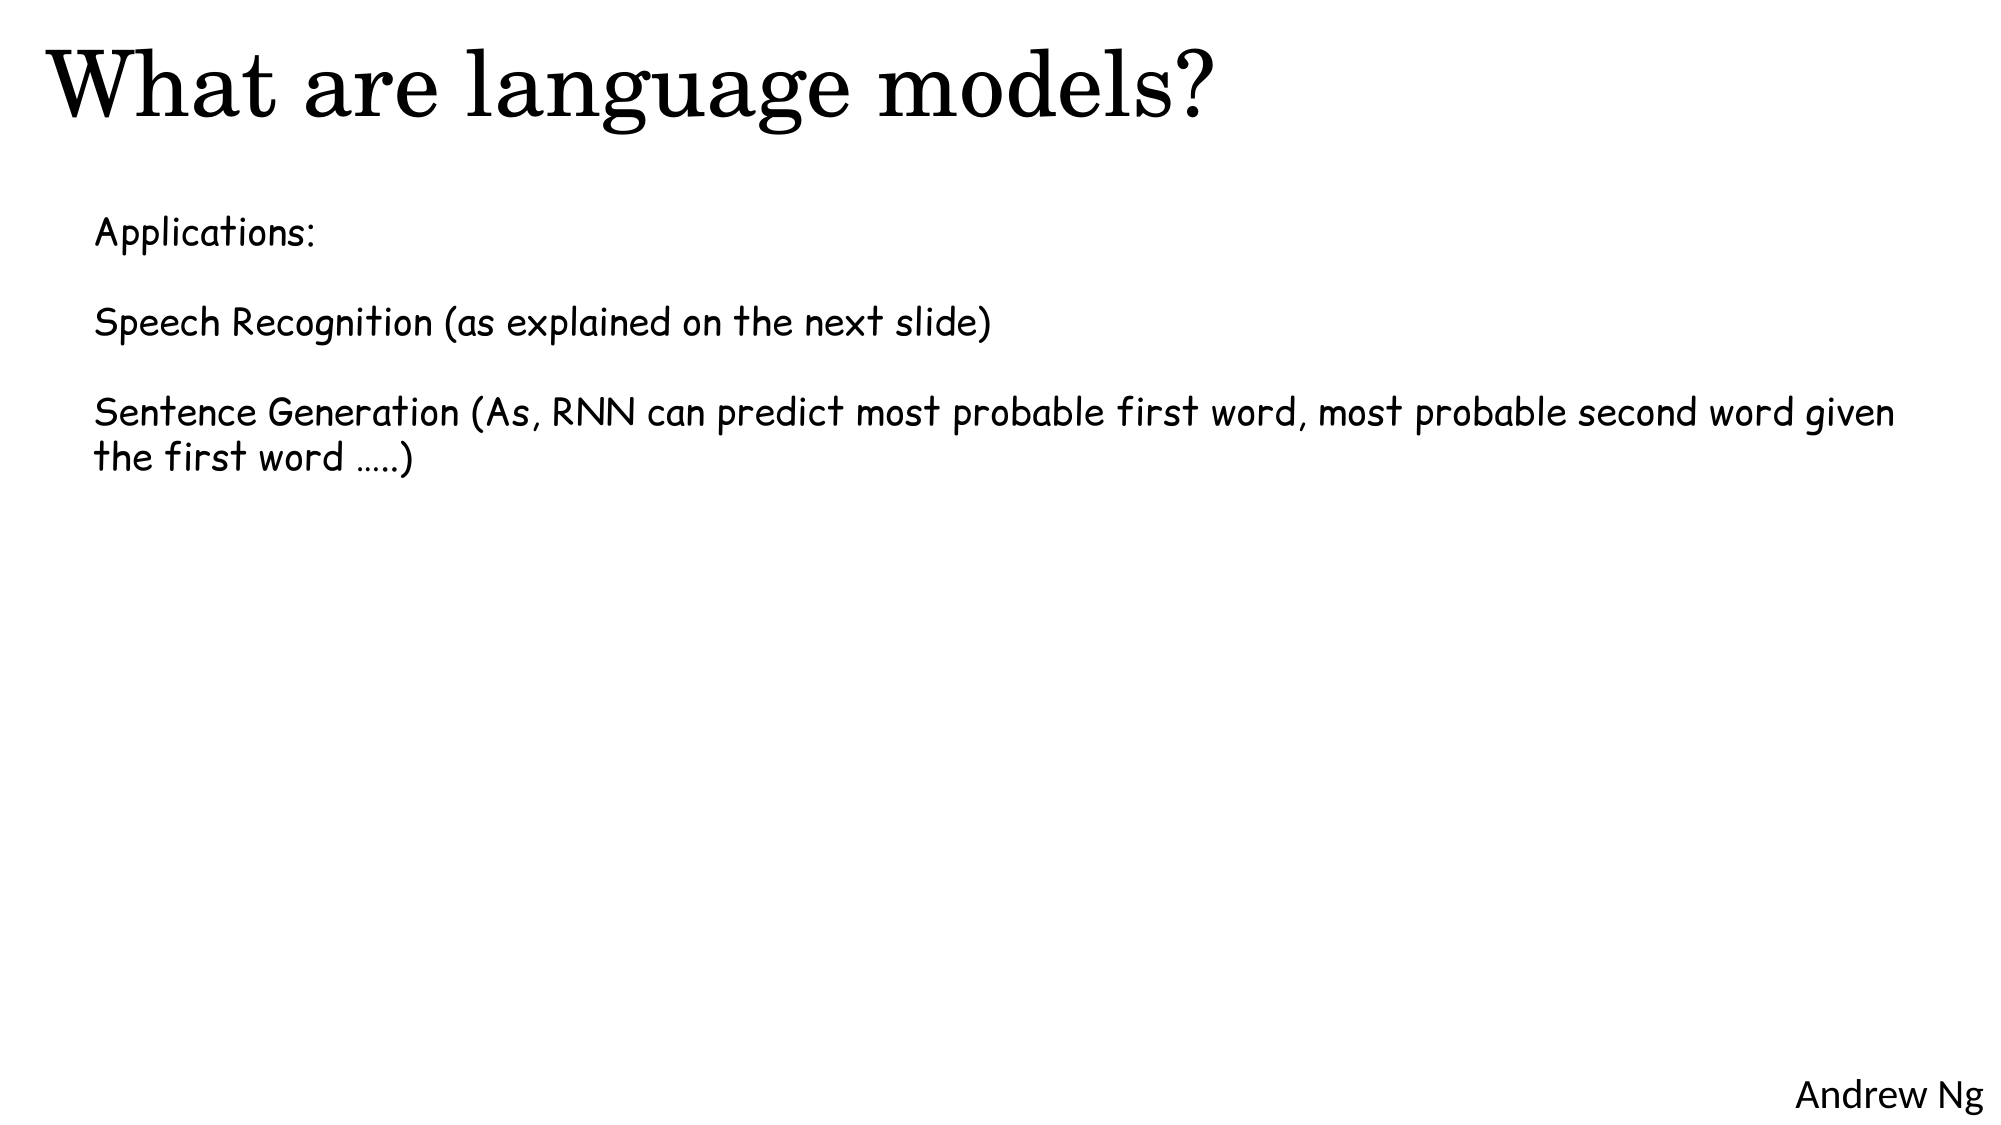

# What are language models?
Applications:

Speech Recognition (as explained on the next slide)

Sentence Generation (As, RNN can predict most probable first word, most probable second word given the first word …..)